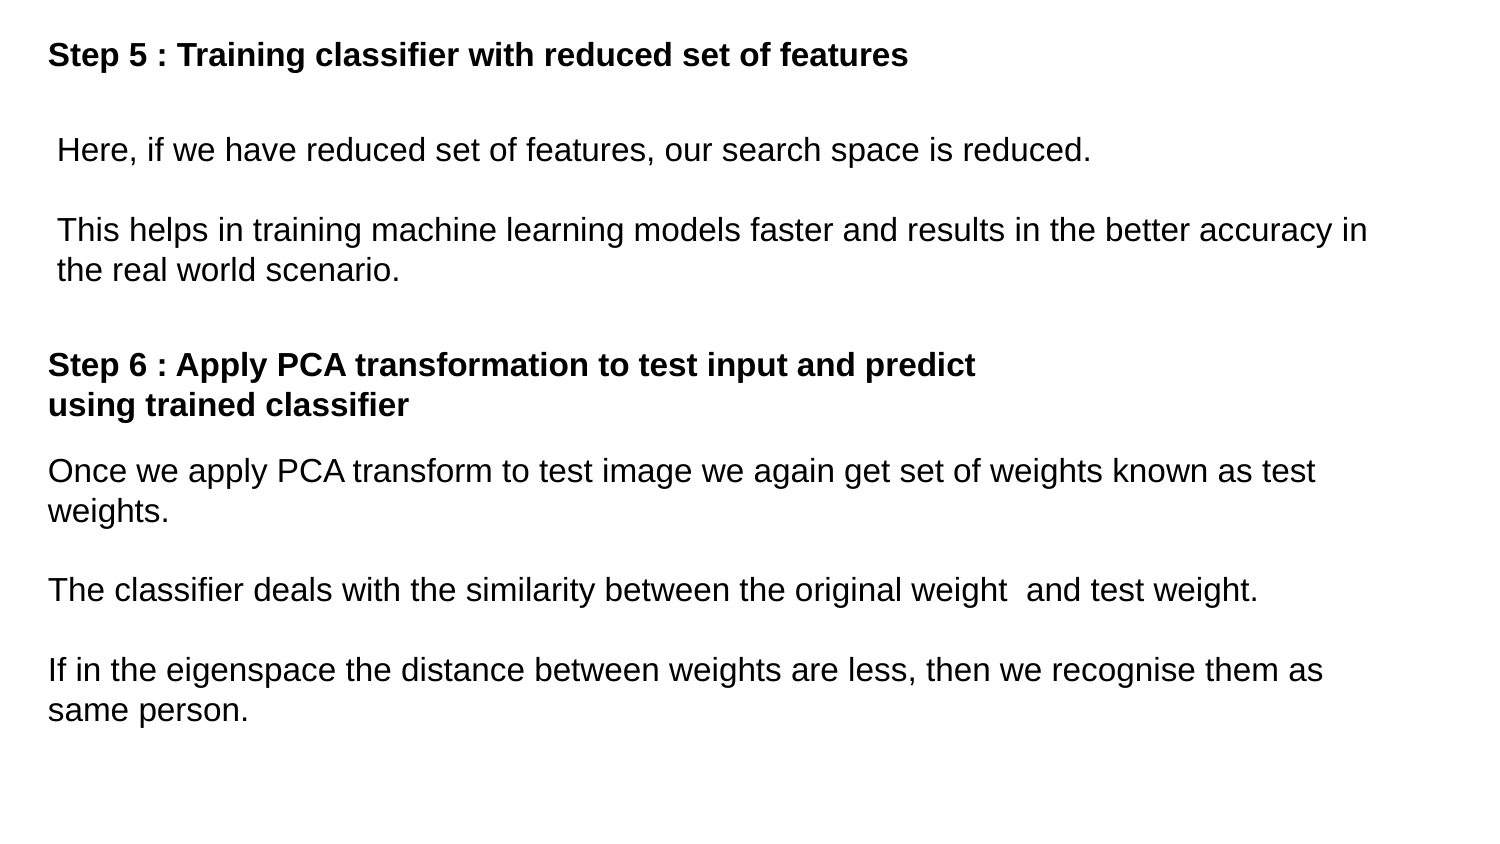

Step 5 : Training classifier with reduced set of features
Here, if we have reduced set of features, our search space is reduced.

This helps in training machine learning models faster and results in the better accuracy in the real world scenario.
Step 6 : Apply PCA transformation to test input and predict using trained classifier
Once we apply PCA transform to test image we again get set of weights known as test weights.

The classifier deals with the similarity between the original weight  and test weight.

If in the eigenspace the distance between weights are less, then we recognise them as same person.